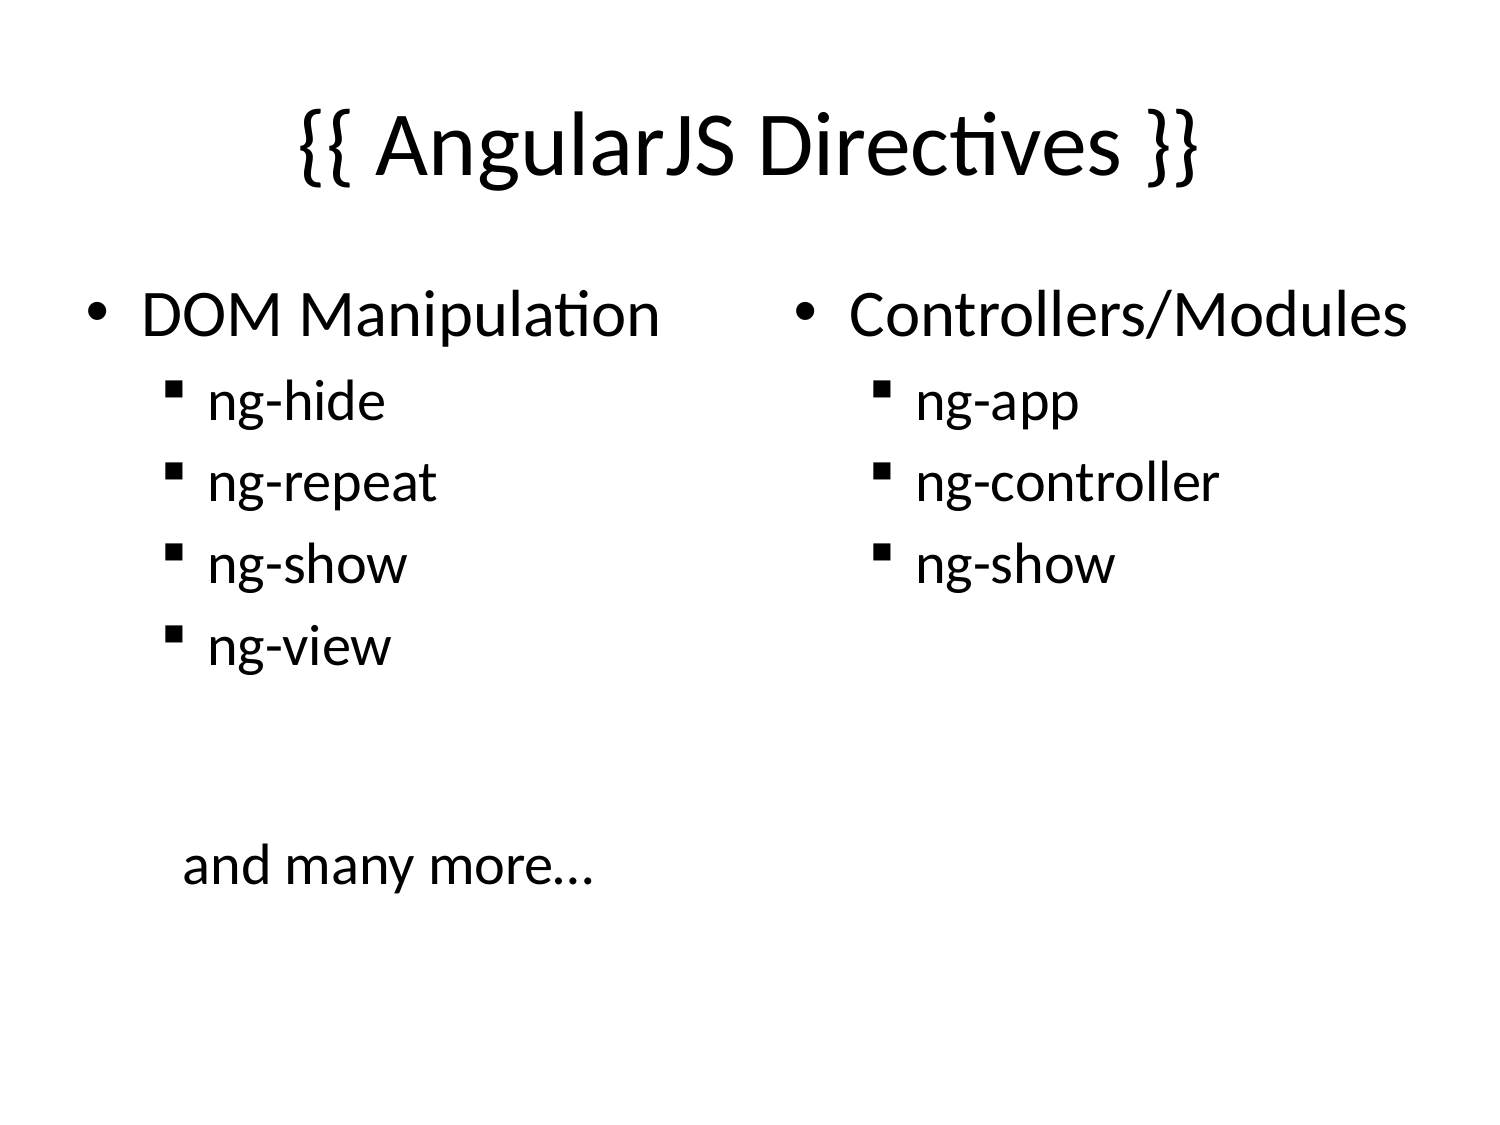

# {{ AngularJS Directives }}
DOM Manipulation
ng-hide
ng-repeat
ng-show
ng-view

Controllers/Modules
ng-app
ng-controller
ng-show
and many more…